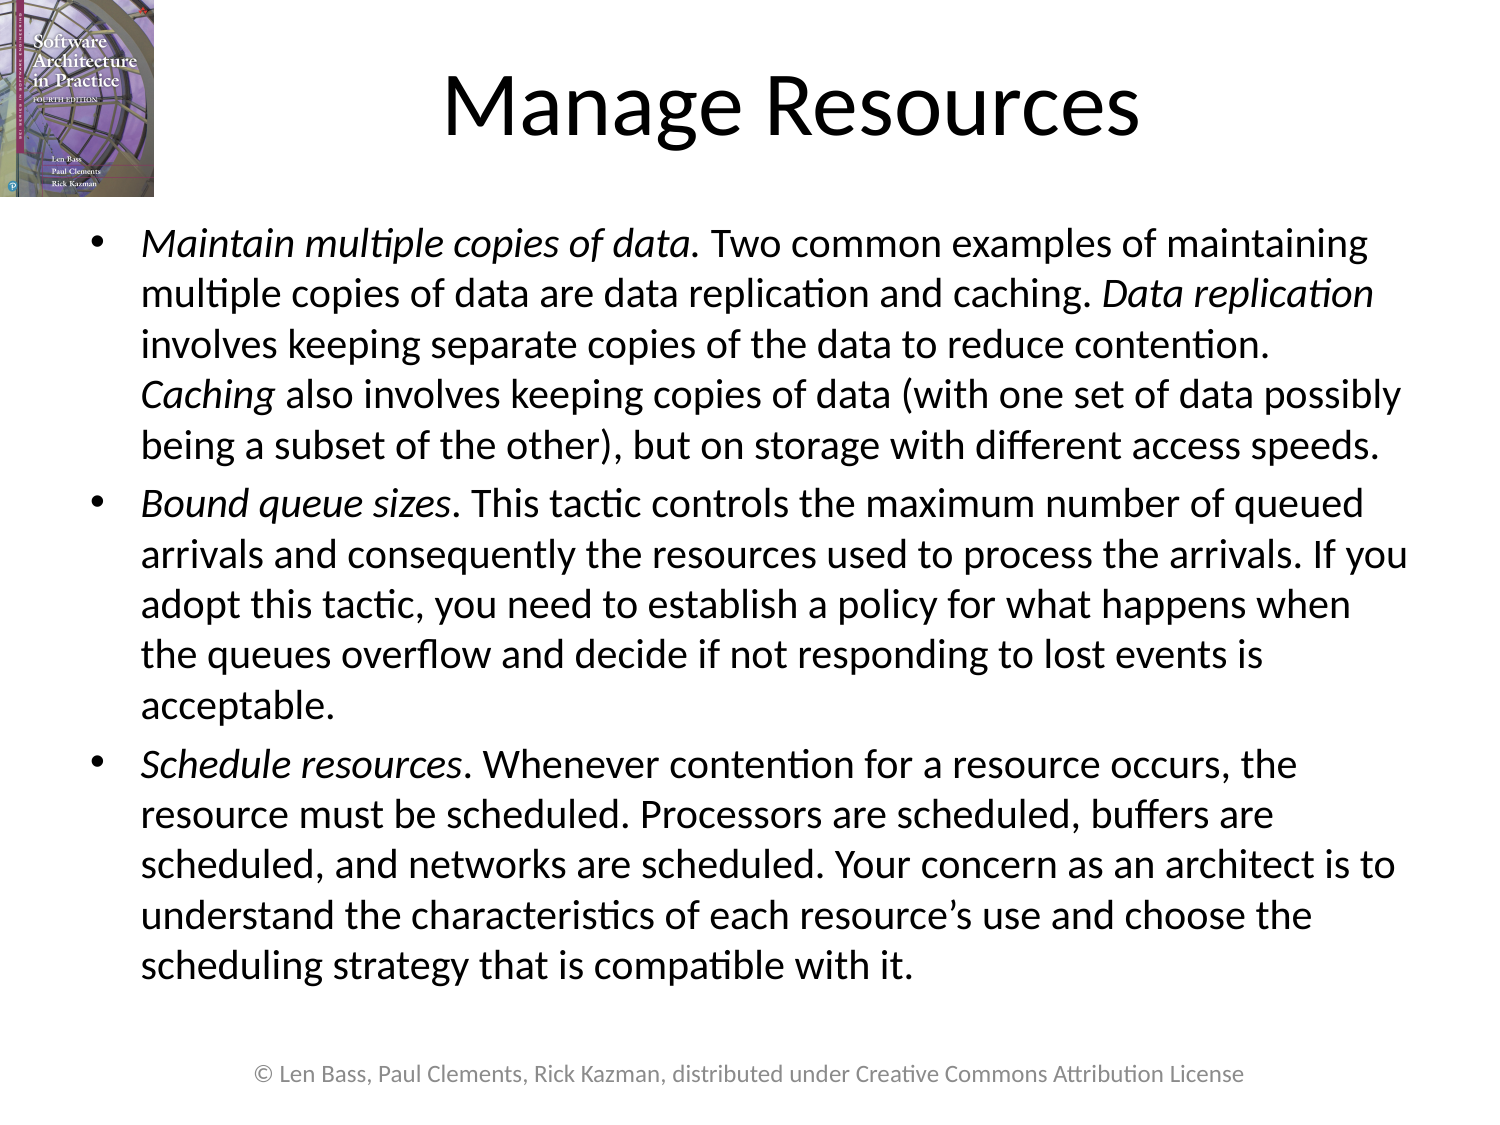

# Manage Resources
Maintain multiple copies of data. Two common examples of maintaining multiple copies of data are data replication and caching. Data replication involves keeping separate copies of the data to reduce contention. Caching also involves keeping copies of data (with one set of data possibly being a subset of the other), but on storage with different access speeds.
Bound queue sizes. This tactic controls the maximum number of queued arrivals and consequently the resources used to process the arrivals. If you adopt this tactic, you need to establish a policy for what happens when the queues overflow and decide if not responding to lost events is acceptable.
Schedule resources. Whenever contention for a resource occurs, the resource must be scheduled. Processors are scheduled, buffers are scheduled, and networks are scheduled. Your concern as an architect is to understand the characteristics of each resource’s use and choose the scheduling strategy that is compatible with it.
© Len Bass, Paul Clements, Rick Kazman, distributed under Creative Commons Attribution License